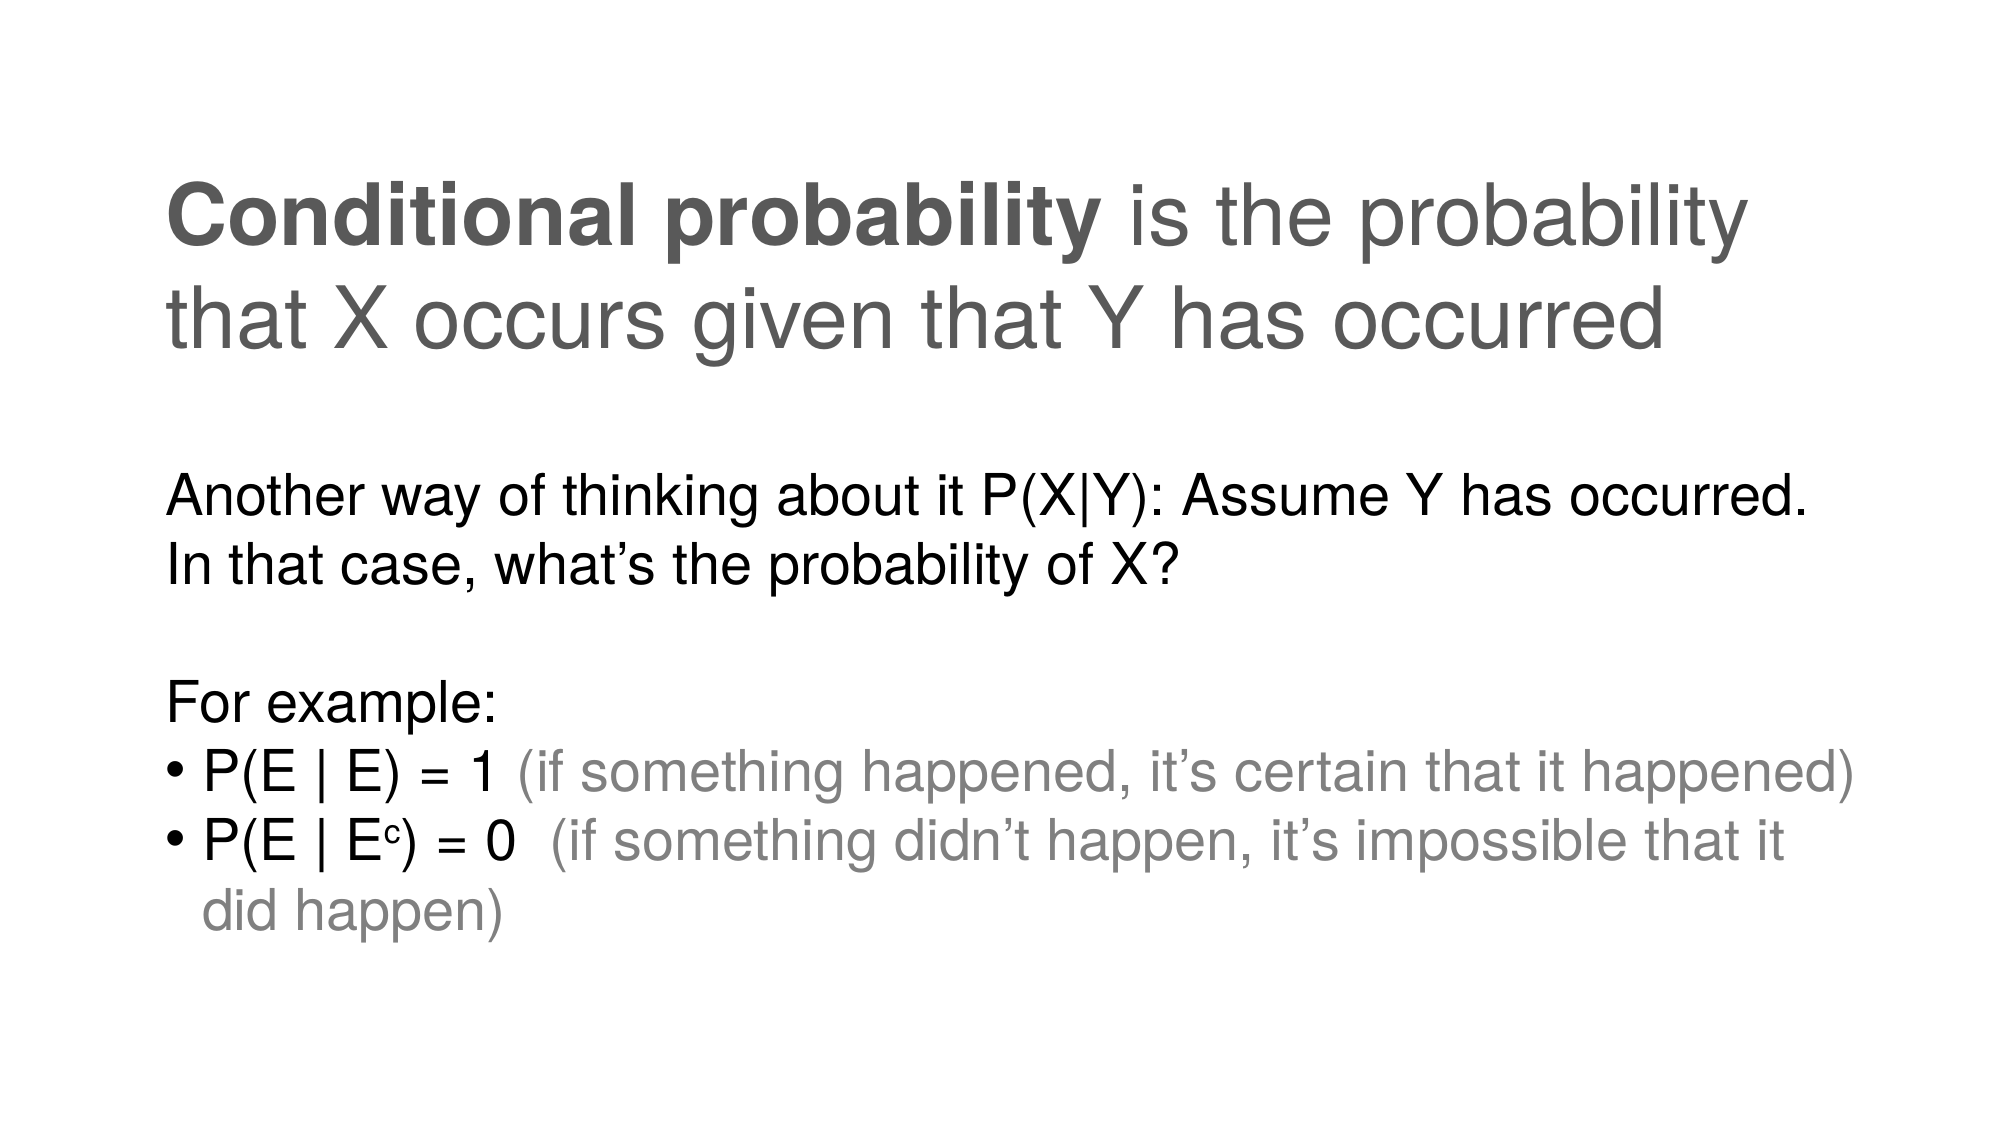

# Conditional probability is the probability that X occurs given that Y has occurred
Another way of thinking about it P(X|Y): Assume Y has occurred.  In that case, what’s the probability of X?

For example:
P(E | E) = 1 (if something happened, it’s certain that it happened)
P(E | Ec) = 0  (if something didn’t happen, it’s impossible that it did happen)